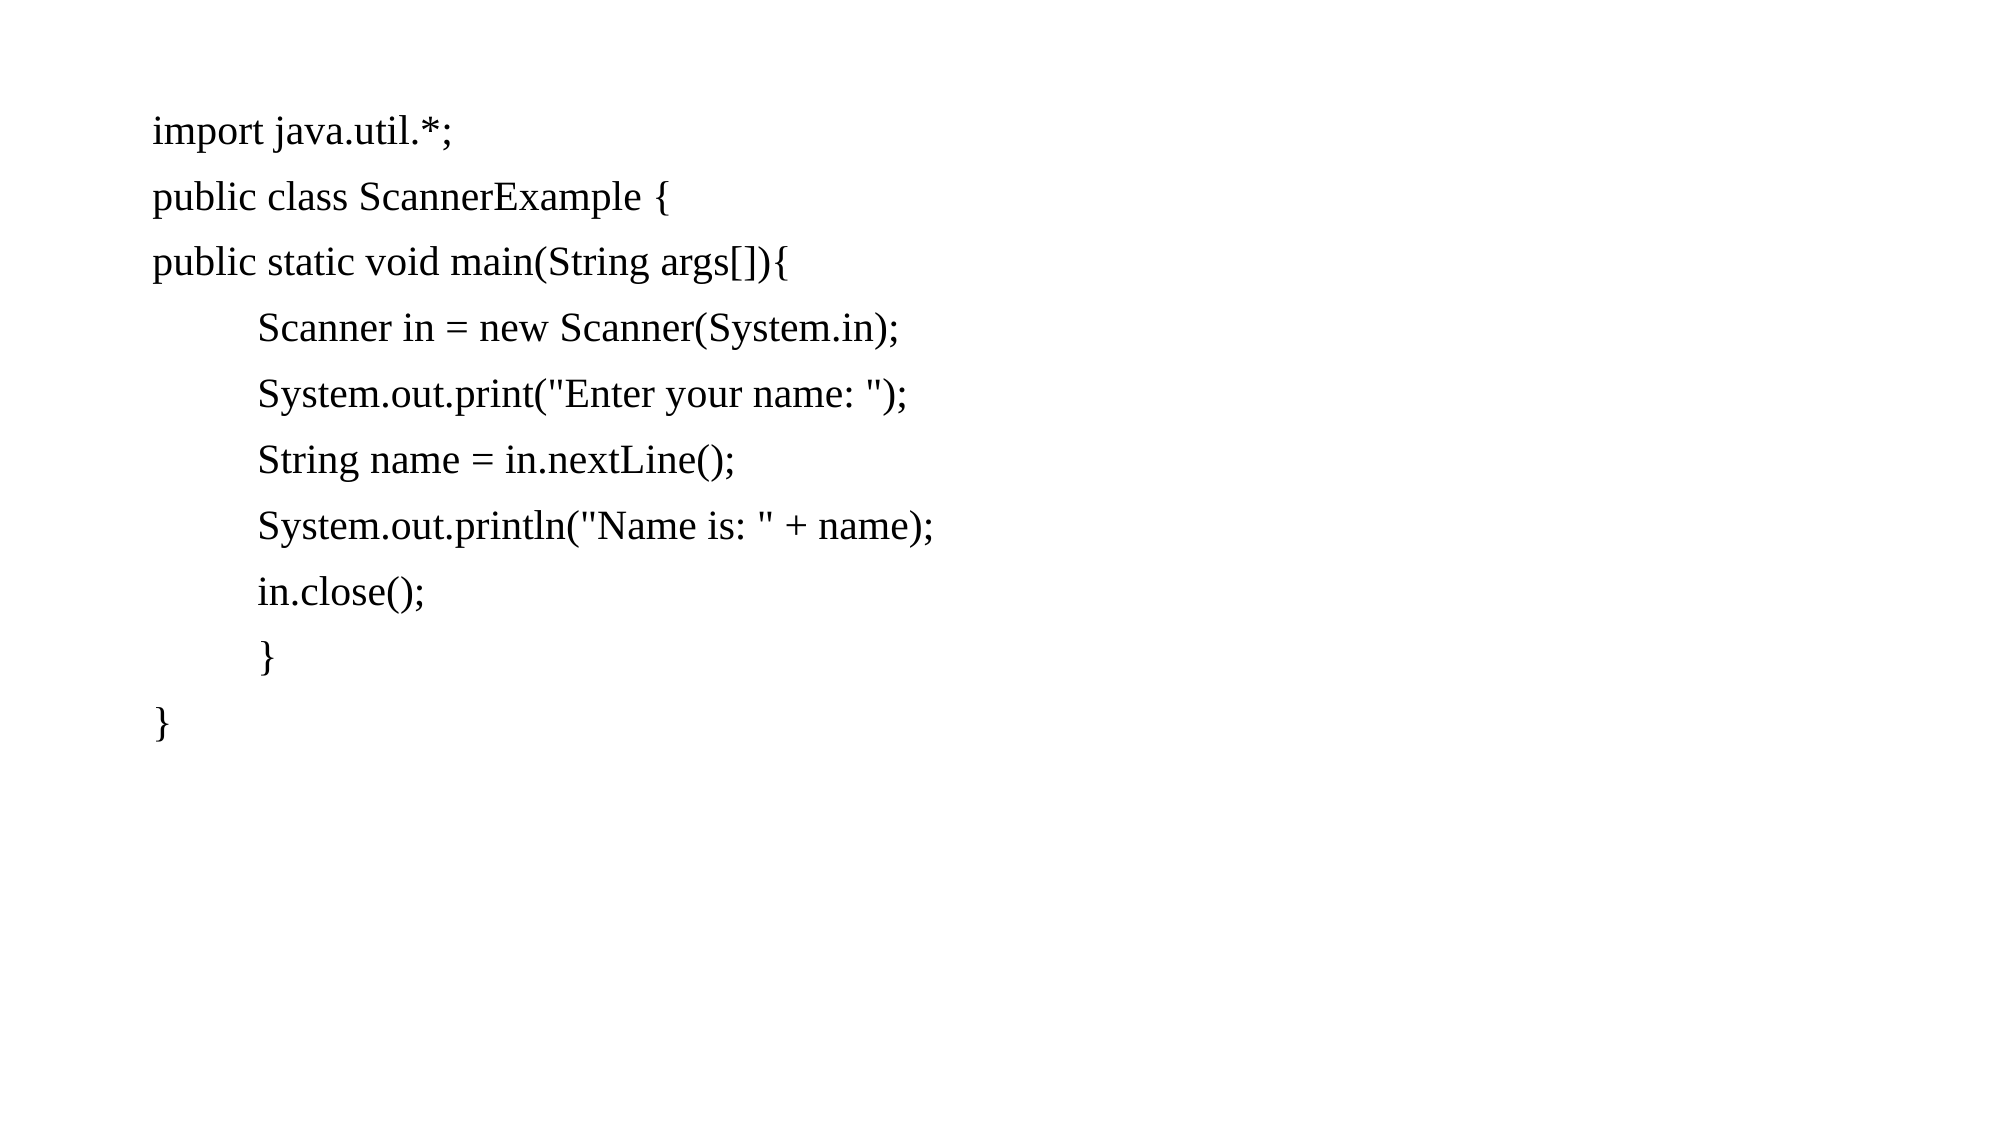

import java.util.*;
public class ScannerExample {
public static void main(String args[]){
          Scanner in = new Scanner(System.in);
          System.out.print("Enter your name: ");
          String name = in.nextLine();
          System.out.println("Name is: " + name);
          in.close();
          }
}